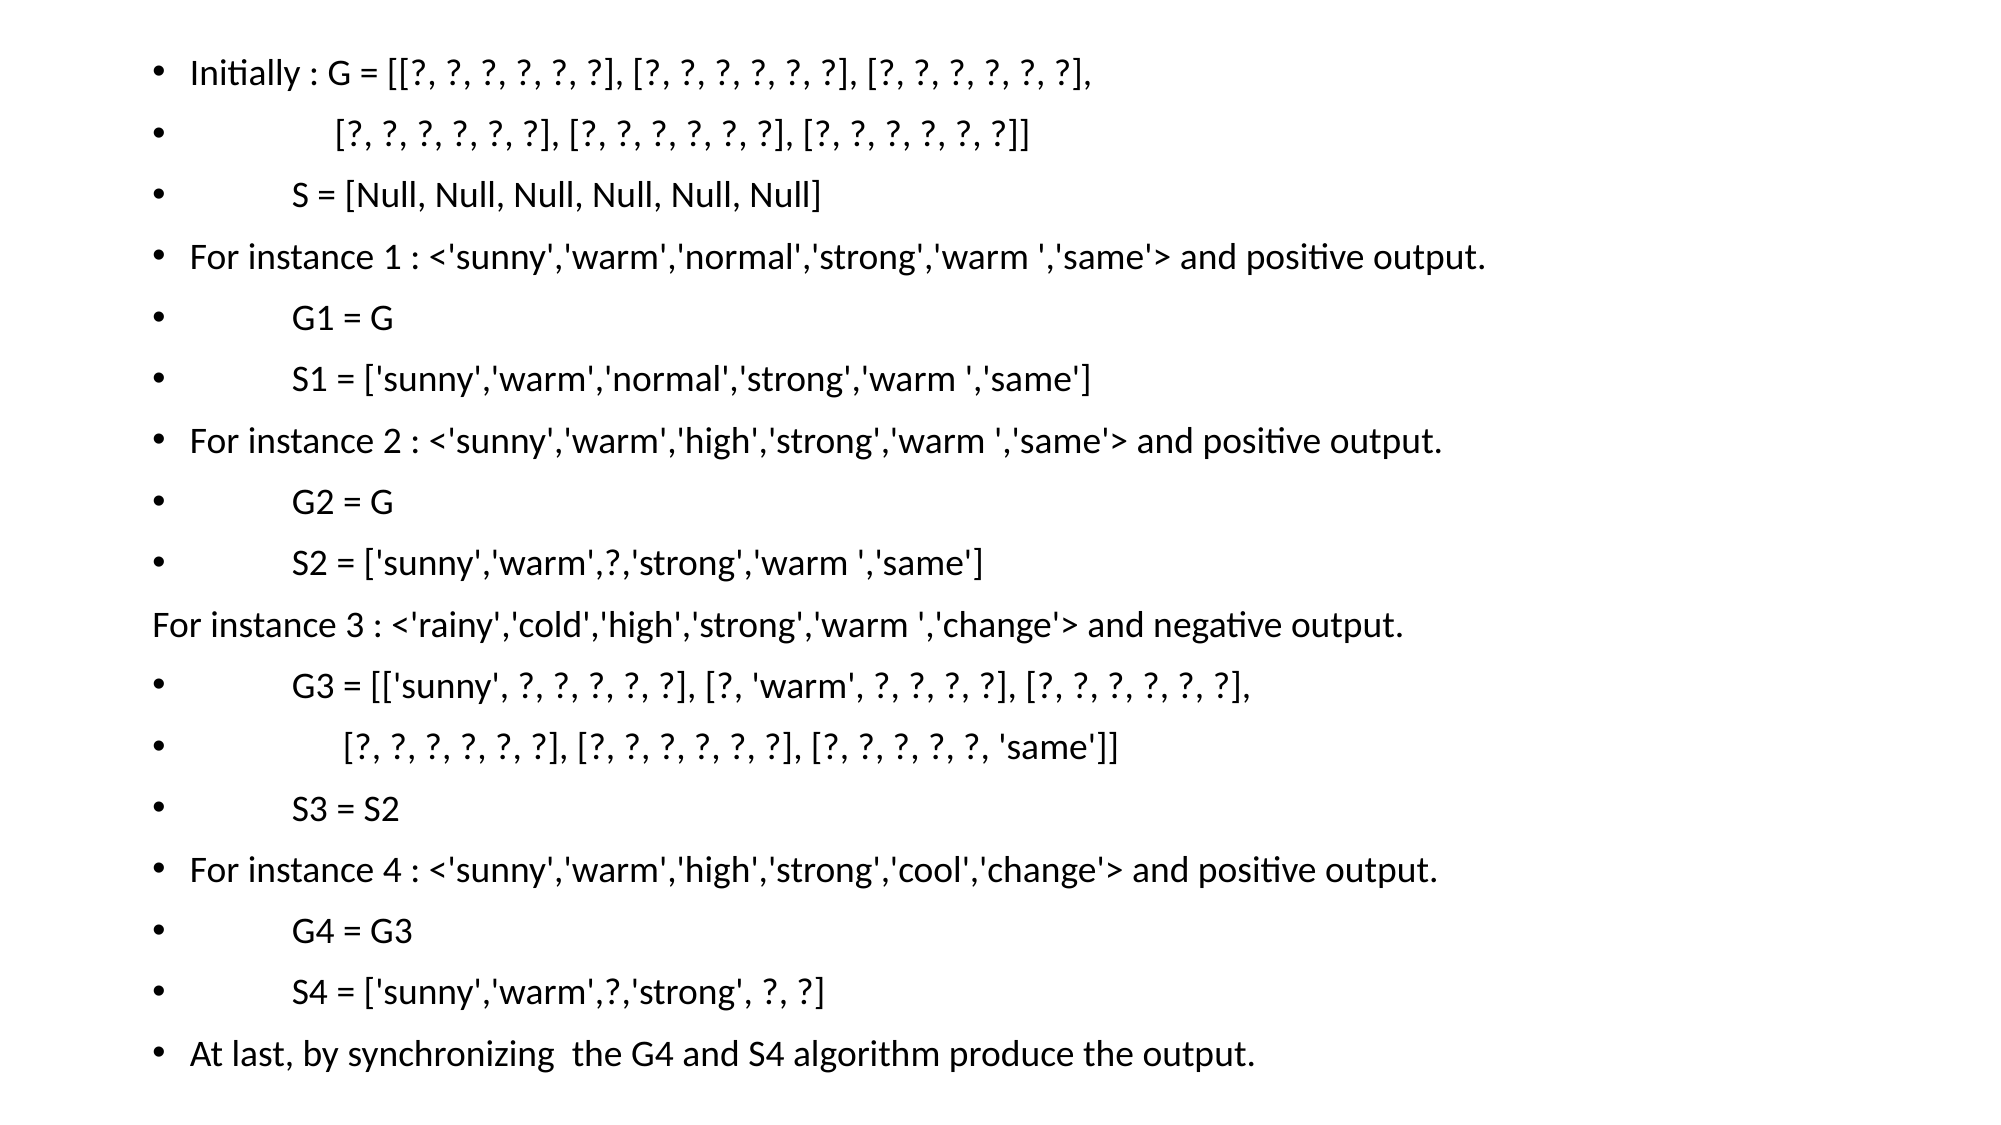

Initially : G = [[?, ?, ?, ?, ?, ?], [?, ?, ?, ?, ?, ?], [?, ?, ?, ?, ?, ?],
                 [?, ?, ?, ?, ?, ?], [?, ?, ?, ?, ?, ?], [?, ?, ?, ?, ?, ?]]
            S = [Null, Null, Null, Null, Null, Null]
For instance 1 : <'sunny','warm','normal','strong','warm ','same'> and positive output.
            G1 = G
            S1 = ['sunny','warm','normal','strong','warm ','same']
For instance 2 : <'sunny','warm','high','strong','warm ','same'> and positive output.
            G2 = G
            S2 = ['sunny','warm',?,'strong','warm ','same']
For instance 3 : <'rainy','cold','high','strong','warm ','change'> and negative output.
            G3 = [['sunny', ?, ?, ?, ?, ?], [?, 'warm', ?, ?, ?, ?], [?, ?, ?, ?, ?, ?],
                  [?, ?, ?, ?, ?, ?], [?, ?, ?, ?, ?, ?], [?, ?, ?, ?, ?, 'same']]
            S3 = S2
For instance 4 : <'sunny','warm','high','strong','cool','change'> and positive output.
            G4 = G3
            S4 = ['sunny','warm',?,'strong', ?, ?]
At last, by synchronizing  the G4 and S4 algorithm produce the output.